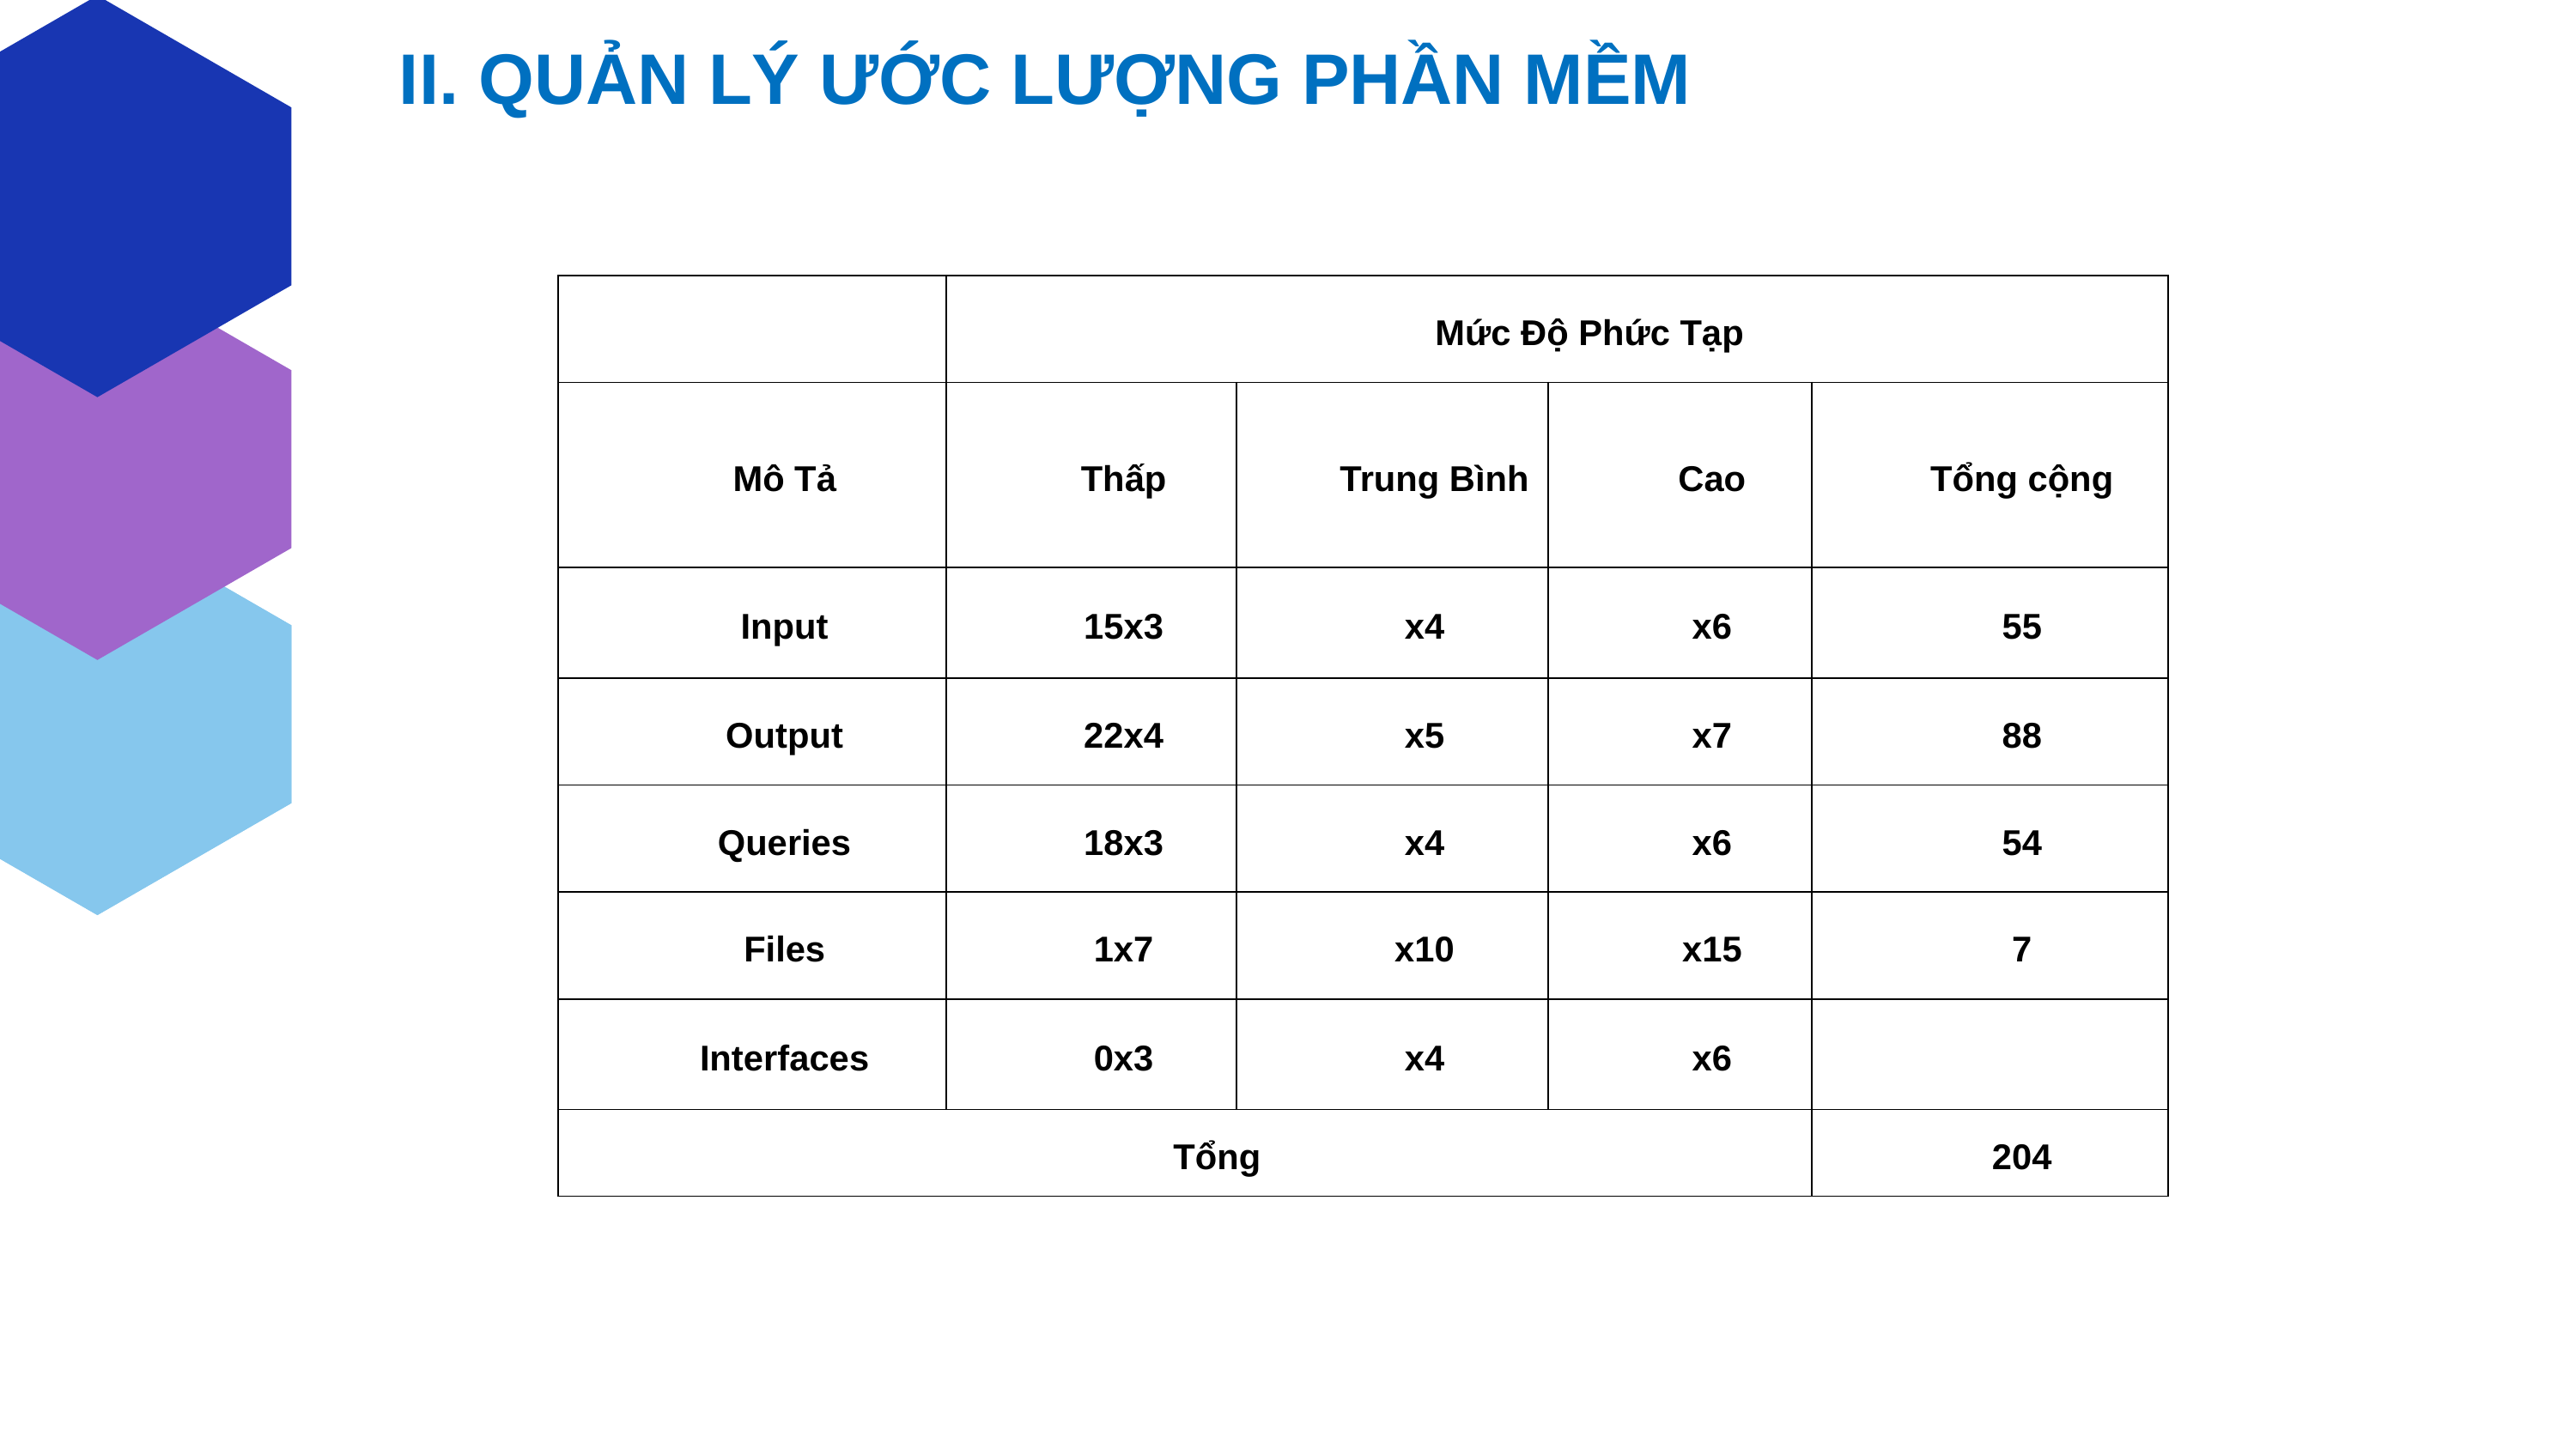

II. QUẢN LÝ ƯỚC LƯỢNG PHẦN MỀM
|  | Mức Độ Phức Tạp |  |  |  |
| --- | --- | --- | --- | --- |
| Mô Tả | Thấp | Trung Bình | Cao | Tổng cộng |
| Input | 15x3 | x4 | x6 | 55 |
| Output | 22x4 | x5 | x7 | 88 |
| Queries | 18x3 | x4 | x6 | 54 |
| Files | 1x7 | x10 | x15 | 7 |
| Interfaces | 0x3 | x4 | x6 |  |
| Tổng |  |  |  | 204 |